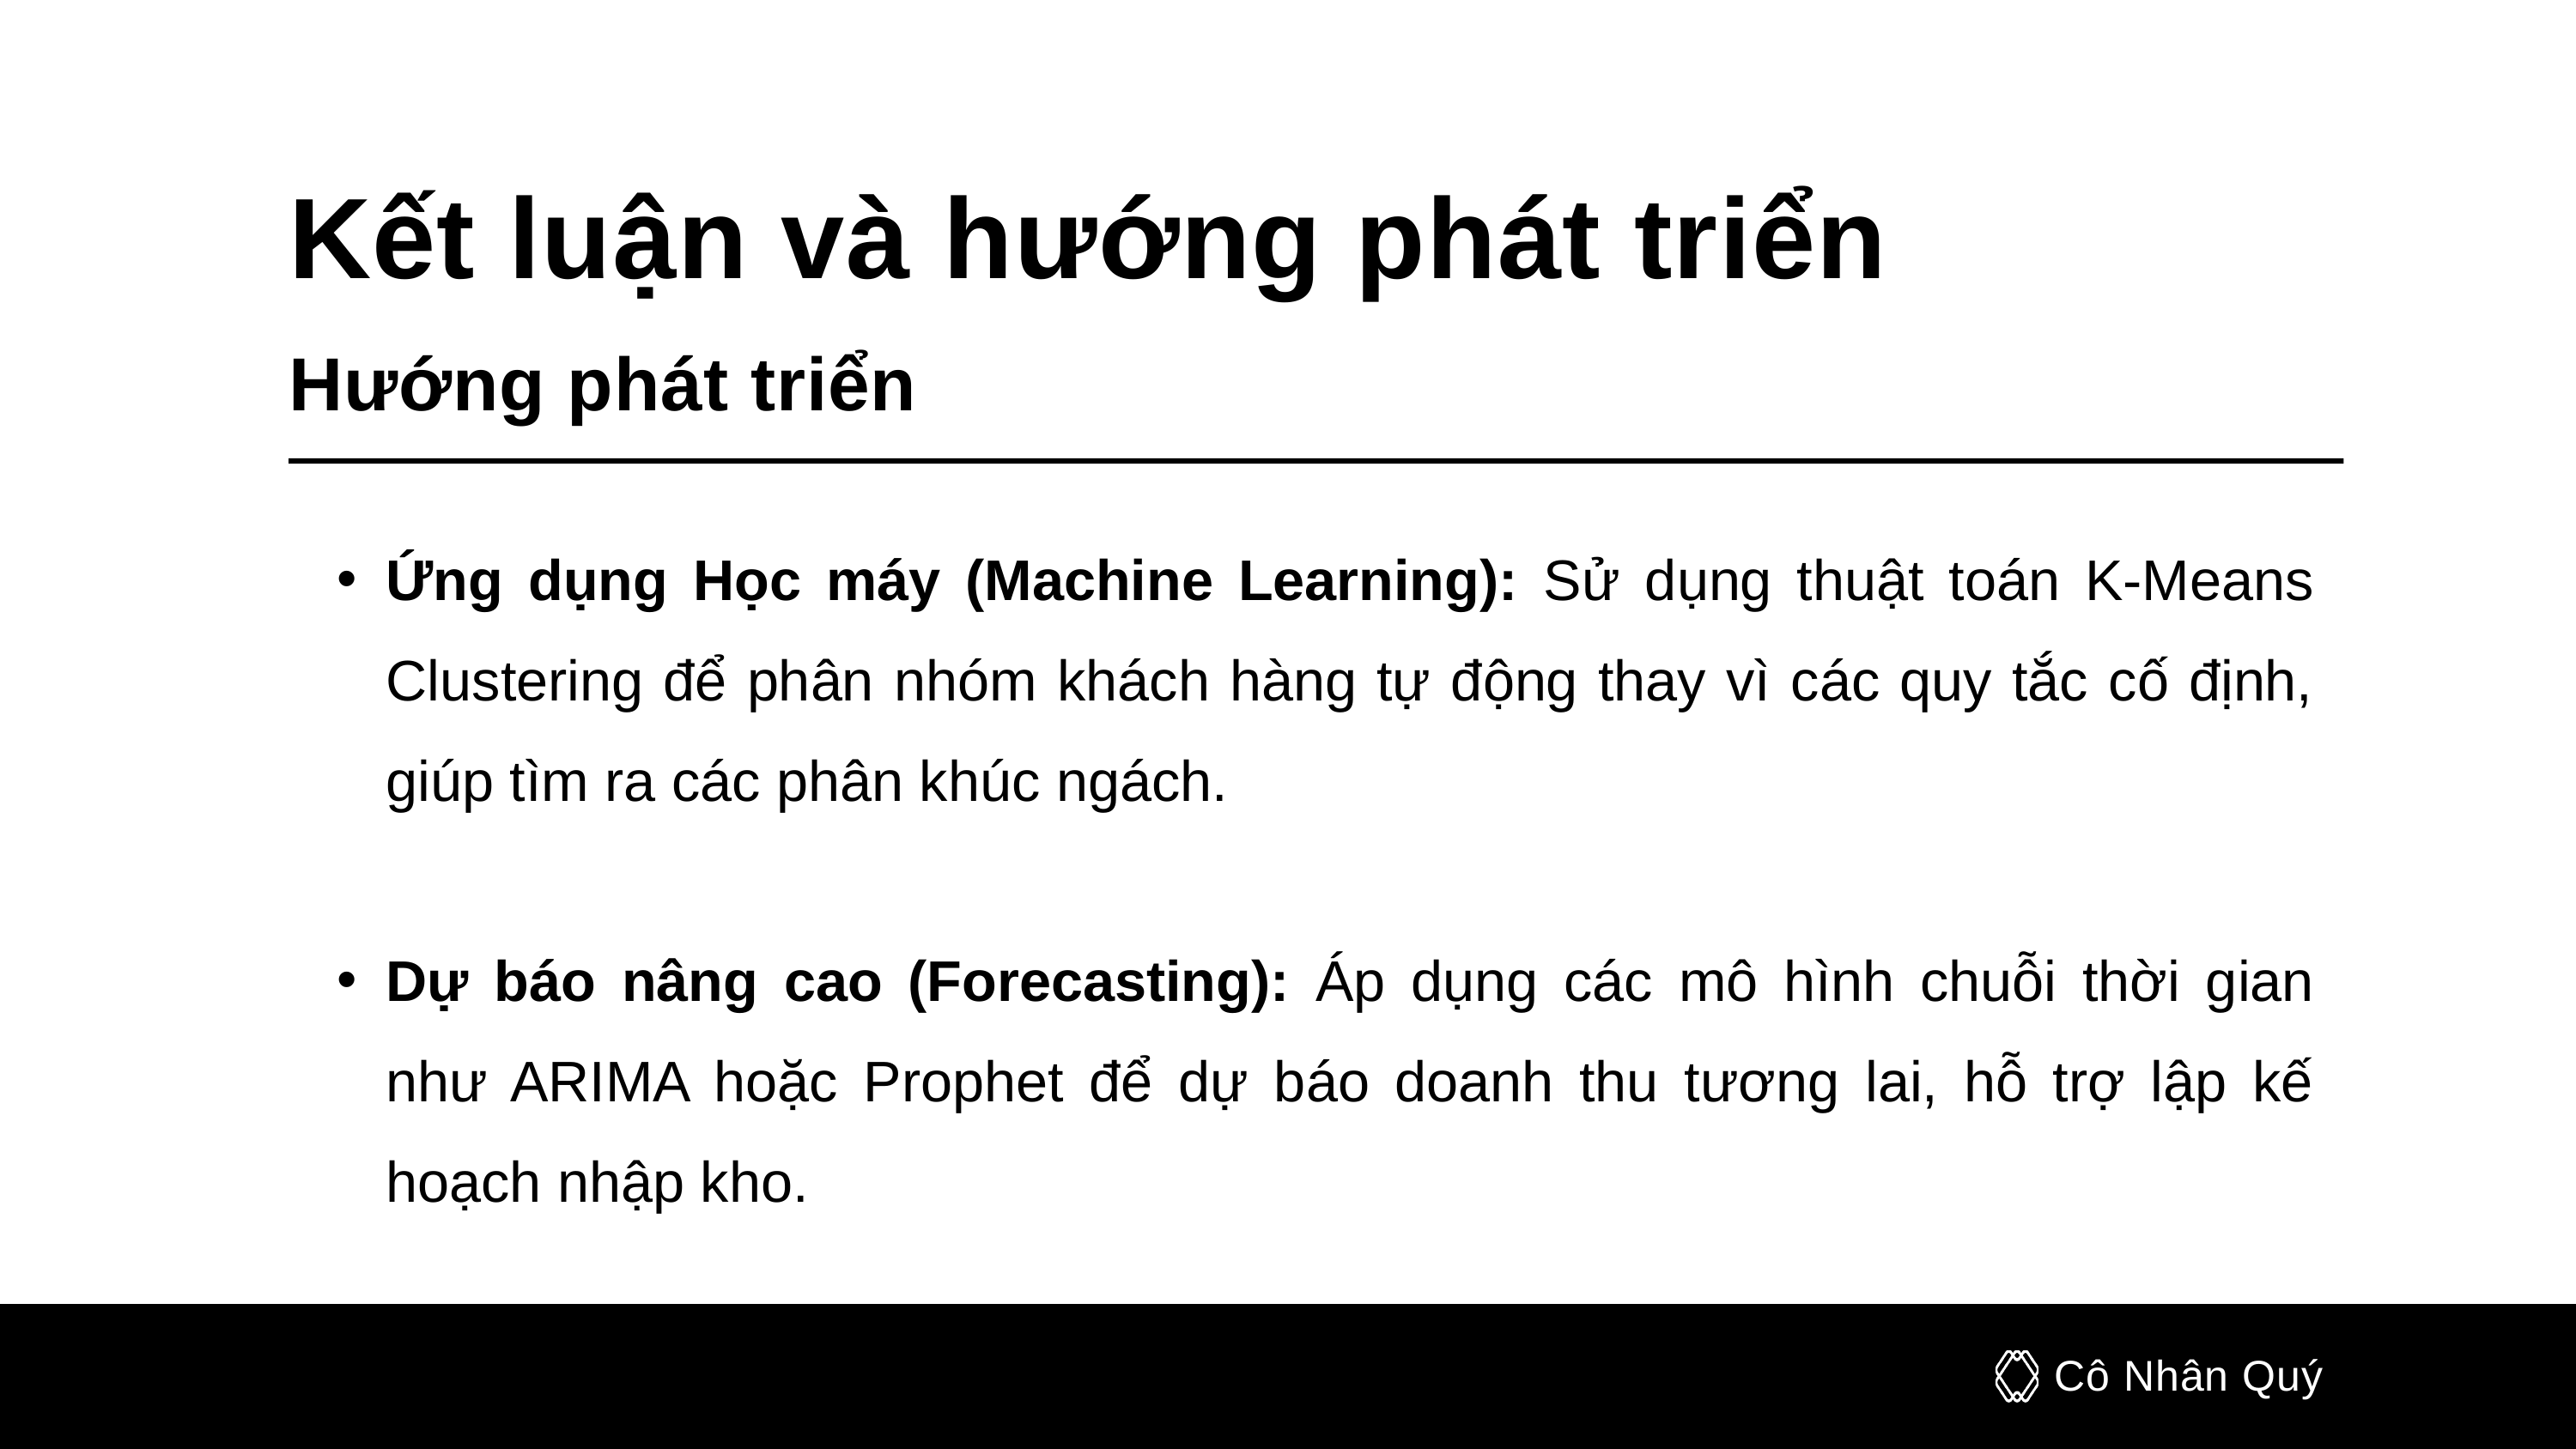

Kết luận và hướng phát triển
Hướng phát triển

Ứng dụng Học máy (Machine Learning): Sử dụng thuật toán K-Means Clustering để phân nhóm khách hàng tự động thay vì các quy tắc cố định, giúp tìm ra các phân khúc ngách.

Dự báo nâng cao (Forecasting): Áp dụng các mô hình chuỗi thời gian như ARIMA hoặc Prophet để dự báo doanh thu tương lai, hỗ trợ lập kế hoạch nhập kho.

Cô Nhân Quý